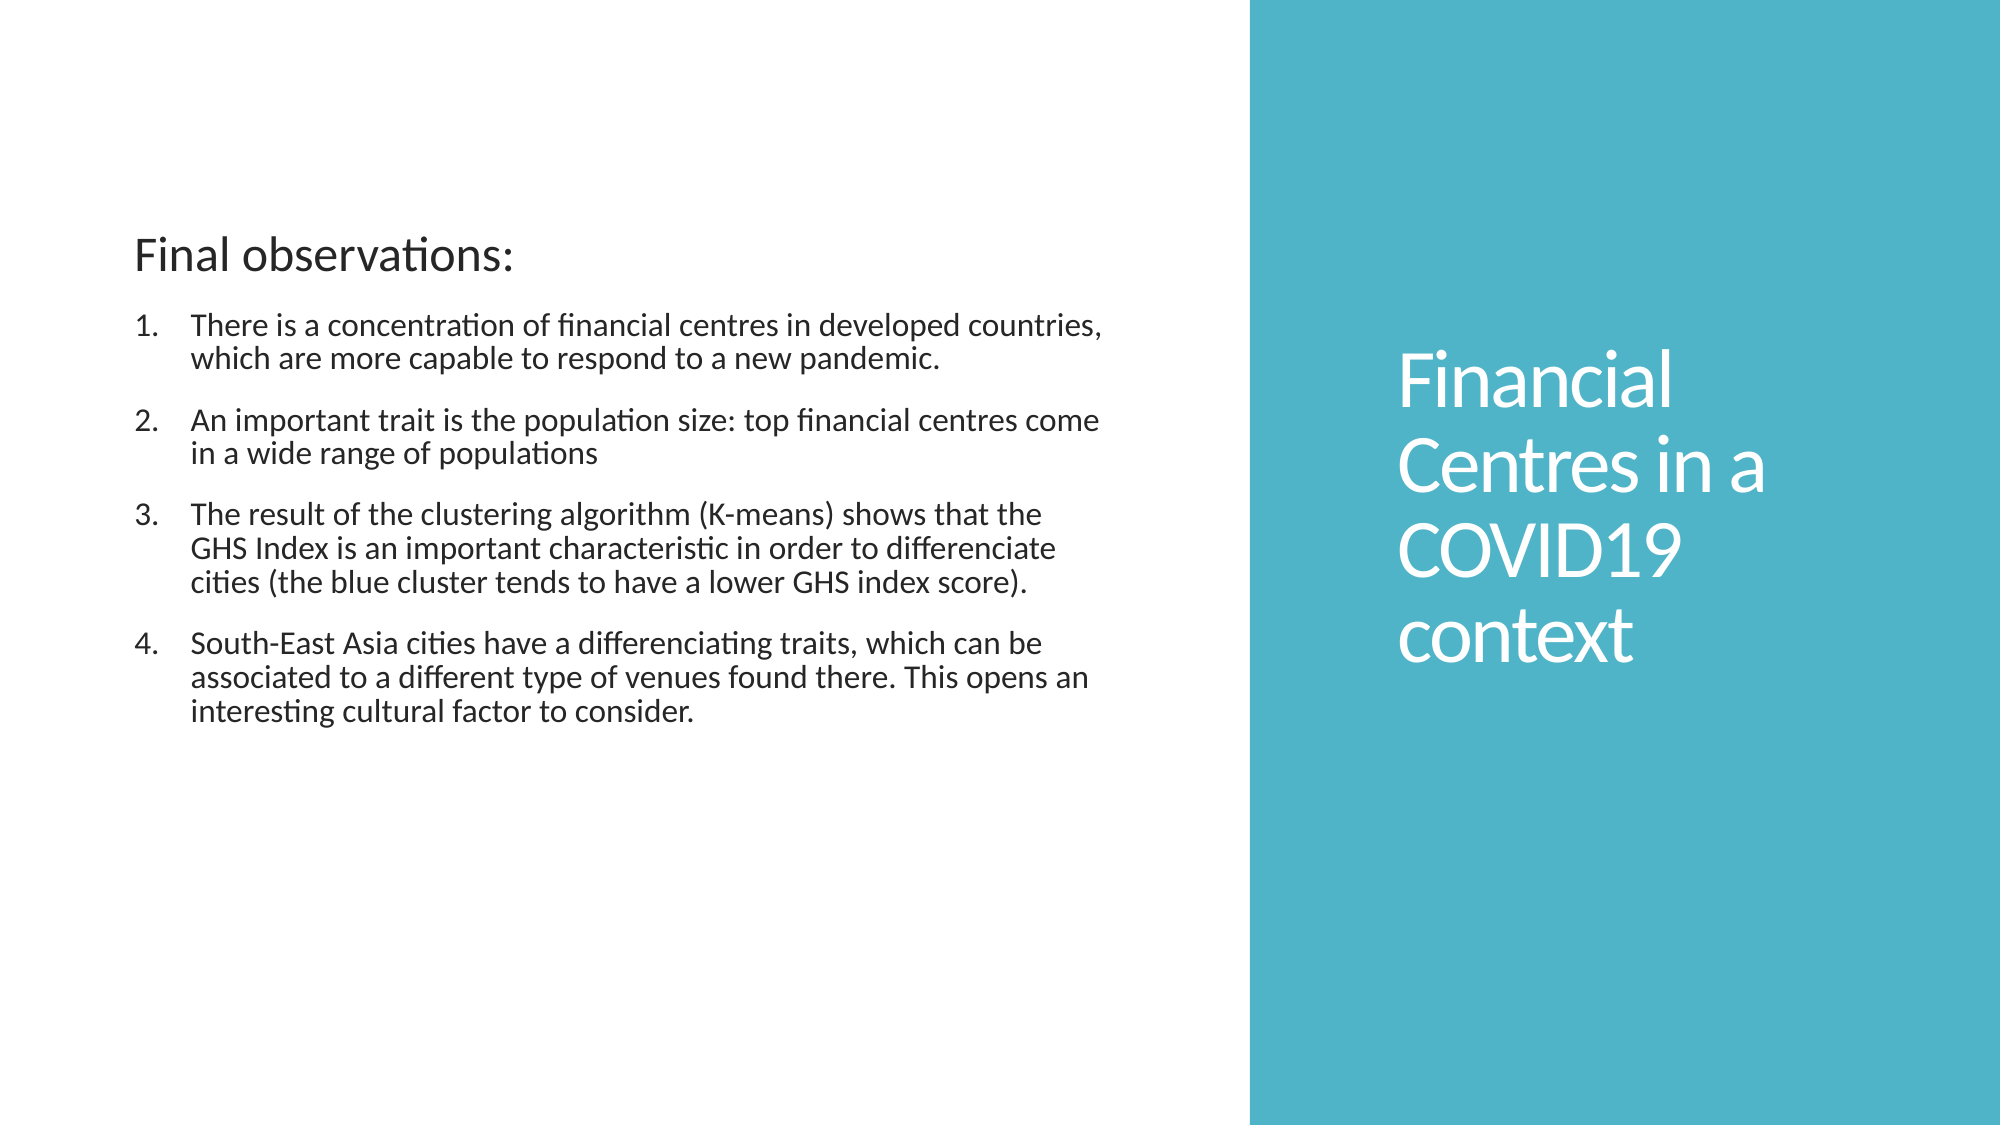

Final observations:
There is a concentration of financial centres in developed countries, which are more capable to respond to a new pandemic.
An important trait is the population size: top financial centres come in a wide range of populations
The result of the clustering algorithm (K-means) shows that the GHS Index is an important characteristic in order to differenciate cities (the blue cluster tends to have a lower GHS index score).
South-East Asia cities have a differenciating traits, which can be associated to a different type of venues found there. This opens an interesting cultural factor to consider.

# Financial Centres in a COVID19 context